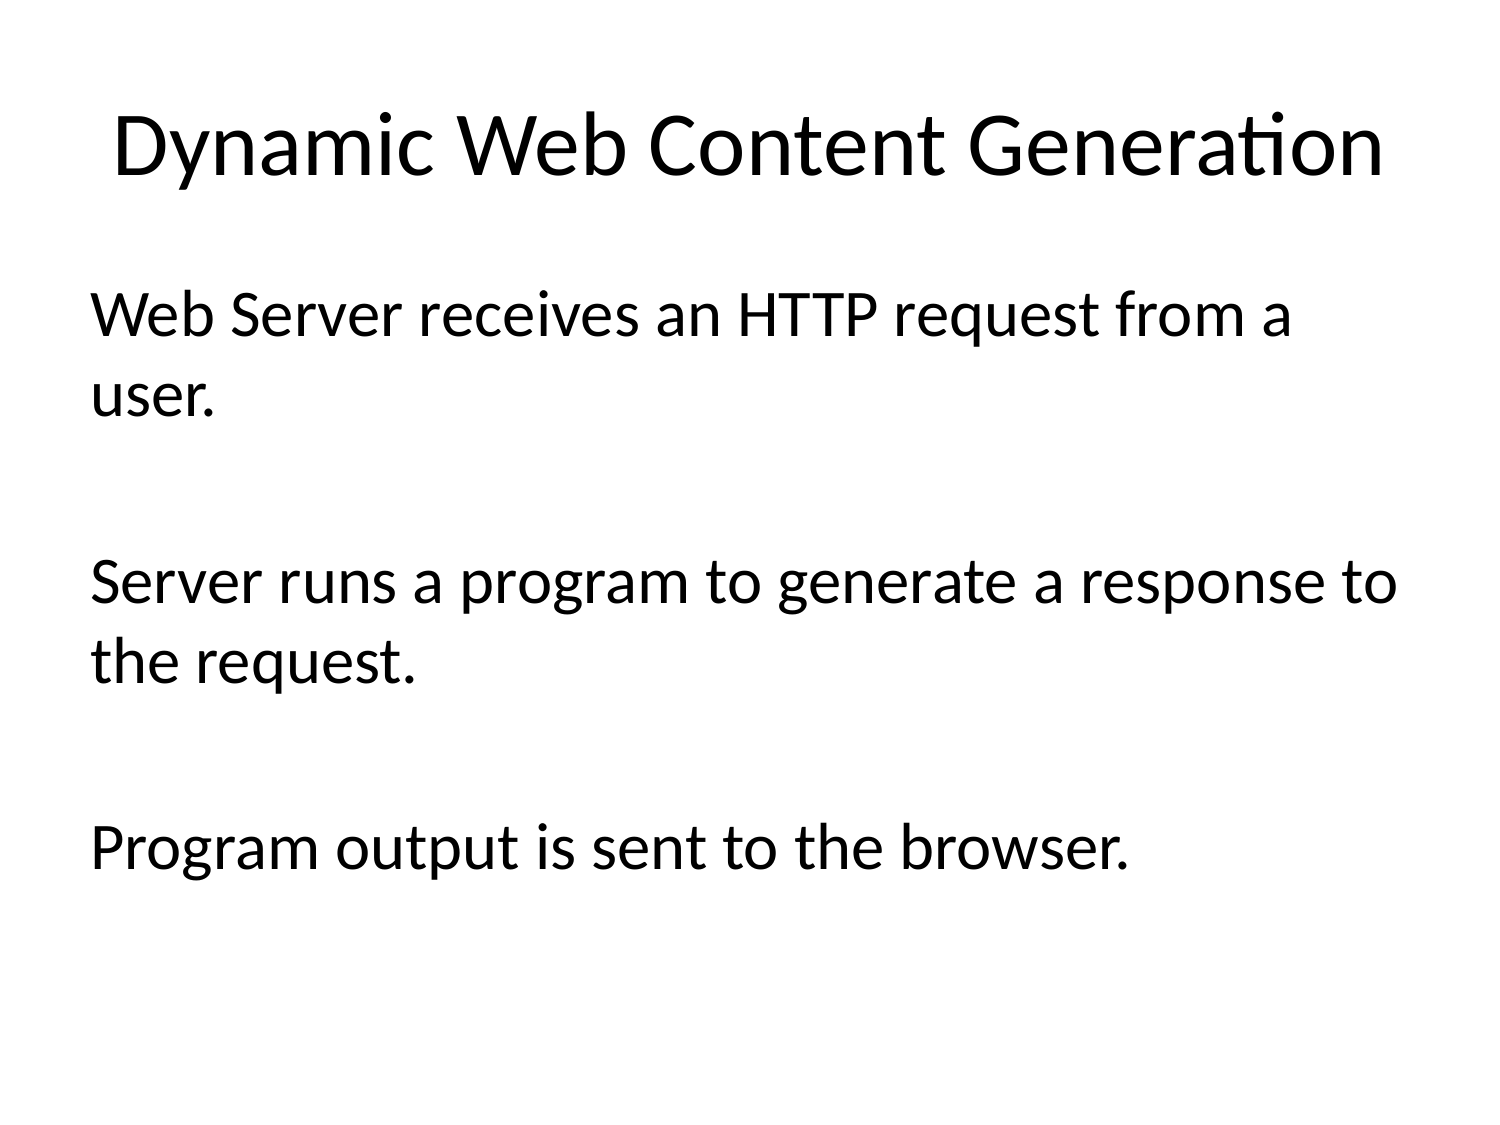

# Dynamic Web Content Generation
Web Server receives an HTTP request from a user.

Server runs a program to generate a response to the request.

Program output is sent to the browser.